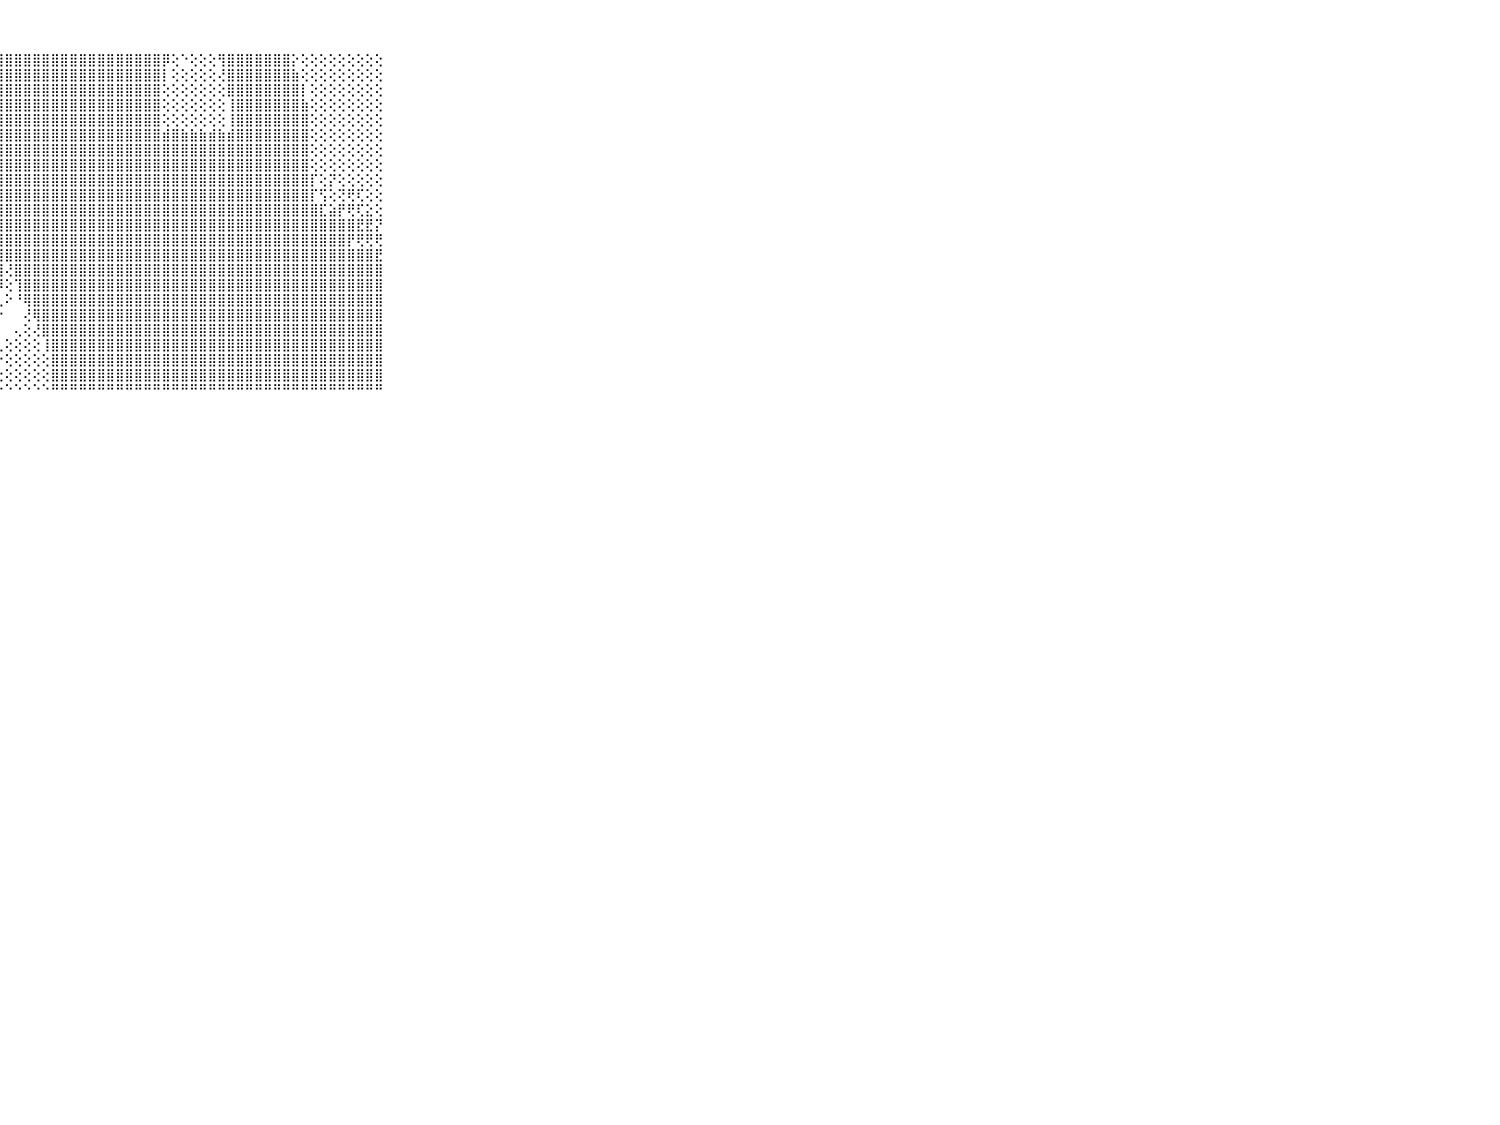

⠀⠀⠀⠀⠀⠀⠀⠀⠀⠀⠀⢄⣰⢱⣾⢿⢿⢷⣷⣷⣿⣿⣿⣿⣿⣿⣿⣿⣿⣿⣿⣿⣿⣿⣿⣿⣿⣿⣿⣿⣿⣿⣿⣿⣿⡿⢕⠑⢕⢕⢕⢻⣿⣿⣿⣿⣿⣿⣿⡕⢕⢕⢕⢕⢕⢕⢕⢕⢕⠀⠀⠀⠀⠀⠀⠀⠀⠀⠀⠀⠀
⠀⠀⠀⠀⠀⠀⠀⠀⠀⠀⠀⢜⢝⢕⢁⢕⢕⢕⢜⢹⣿⣿⣿⣿⣿⣿⣿⣿⣿⣿⣿⣿⣿⣿⣿⣿⣿⣿⣿⣿⣿⣿⣿⣿⣿⡇⢕⢕⢕⢕⢕⢜⣿⣿⣿⣿⣿⣿⣿⣷⢕⢕⢕⢕⢕⢕⢕⢕⢕⠀⠀⠀⠀⠀⠀⠀⠀⠀⠀⠀⠀
⠀⠀⠀⠀⠀⠀⠀⠀⠀⠀⠀⢕⢕⢕⢕⢕⢕⢵⢾⢻⢿⣏⣸⣿⣿⣿⣿⣿⣿⣿⣿⣿⣿⣿⣿⣿⣿⣿⣿⣿⣿⣿⣿⣿⣿⢕⢕⢕⢕⢕⢕⢕⣿⣿⣿⣿⣿⣿⣿⣿⡇⢕⢕⢕⢕⢕⢕⢕⢕⠀⠀⠀⠀⠀⠀⠀⠀⠀⠀⠀⠀
⠀⠀⠀⠀⠀⠀⠀⠀⠀⠀⠀⣕⣕⣵⣵⣵⣾⣿⣿⣿⣿⣿⣿⣿⣷⣿⣿⣿⣿⣿⣿⣿⣿⣿⣿⣿⣿⣿⣿⣿⣿⣿⣿⣿⣿⢕⢕⢕⢕⢕⢕⢕⢸⣿⣿⣿⣿⣿⣿⣿⣷⢕⢕⢕⢕⢕⢕⢕⢕⠀⠀⠀⠀⠀⠀⠀⠀⠀⠀⠀⠀
⠀⠀⠀⠀⠀⠀⠀⠀⠀⠀⠀⣿⣿⣿⣿⣿⣿⣿⣿⣿⣿⣿⣿⣿⣿⣿⣿⣿⣿⣿⣿⣿⣿⣿⣿⣿⣿⣿⣿⣿⣿⣿⣿⣿⣿⢕⢕⢕⢕⢕⢕⢕⢸⣿⣿⣿⣿⣿⣿⣿⣿⢕⢕⢕⢕⢕⢕⢕⢕⠀⠀⠀⠀⠀⠀⠀⠀⠀⠀⠀⠀
⠀⠀⠀⠀⠀⠀⠀⠀⠀⠀⠀⣿⣿⣿⣿⣿⣿⣿⣿⣿⣿⣿⣿⣿⣿⣿⣿⣿⣿⣿⣿⣿⣿⣿⣿⣿⣿⣿⣿⣿⣿⣿⣿⣿⣿⣾⣿⣷⣷⣷⣾⣷⣾⣿⣿⣿⣿⣿⣿⣿⣿⢕⢕⢕⢕⢕⢕⢕⢕⠀⠀⠀⠀⠀⠀⠀⠀⠀⠀⠀⠀
⠀⠀⠀⠀⠀⠀⠀⠀⠀⠀⠀⣿⣿⣿⣿⣿⣿⣿⣿⣿⣿⣿⣿⣿⣿⣿⣿⣿⣿⣿⣿⣿⣿⣿⣿⣿⣿⣿⣿⣿⣿⣿⣿⣿⣿⣿⣿⣿⣿⣿⣿⣿⣿⣿⣿⣿⣿⣿⣿⣿⣿⢕⢕⢕⢕⢕⢕⢕⢕⠀⠀⠀⠀⠀⠀⠀⠀⠀⠀⠀⠀
⠀⠀⠀⠀⠀⠀⠀⠀⠀⠀⠀⣿⣿⣿⣿⣿⣿⣿⣿⣿⣿⣿⣿⣿⣿⣿⣿⣿⣿⣿⣿⣿⣿⣿⣿⣿⣿⣿⣿⣿⣿⣿⣿⣿⣿⣿⣿⣿⣿⣿⣿⣿⣿⣿⣿⣿⣿⣿⣿⣿⣿⢕⢕⢕⢕⢕⢕⢕⢕⠀⠀⠀⠀⠀⠀⠀⠀⠀⠀⠀⠀
⠀⠀⠀⠀⠀⠀⠀⠀⠀⠀⠀⣿⣿⣿⣿⣿⣿⣿⣿⣿⣿⣿⣿⣿⣿⣿⣿⣿⣿⣿⣿⣿⣿⣿⣿⣿⣿⣿⣿⣿⣿⣿⣿⣿⣿⣿⣿⣿⣿⣿⣿⣿⣿⣿⣿⣿⣿⣿⣿⣿⣿⡏⢕⡝⢕⢕⢕⢕⢕⠀⠀⠀⠀⠀⠀⠀⠀⠀⠀⠀⠀
⠀⠀⠀⠀⠀⠀⠀⠀⠀⠀⠀⣿⣿⣿⣿⣿⣿⣿⣿⣿⣿⣿⣿⣿⣿⣿⣿⣿⣿⣿⣿⣿⣿⣿⣿⣿⣿⣿⣿⣿⣿⣿⣿⣿⣿⣿⣿⣿⣿⣿⣿⣿⣿⣿⣿⣿⣿⣿⣿⣿⣿⡏⢫⢕⢝⢟⢏⢕⢕⠀⠀⠀⠀⠀⠀⠀⠀⠀⠀⠀⠀
⠀⠀⠀⠀⠀⠀⠀⠀⠀⠀⠀⣿⣿⣿⣿⣿⣿⣿⣿⣿⣿⣿⣿⣿⣿⣿⣿⣿⣿⣿⣿⣿⣿⣿⣿⣿⣿⣿⣿⣿⣿⣿⣿⣿⣿⣿⣿⣿⣿⣿⣿⣿⣿⣿⣿⣿⣿⣿⣿⣿⣿⣿⣏⣵⡟⢟⢏⣕⢕⠀⠀⠀⠀⠀⠀⠀⠀⠀⠀⠀⠀
⠀⠀⠀⠀⠀⠀⠀⠀⠀⠀⠀⣿⣿⣿⣿⣿⣿⣿⣿⣿⣿⣿⣿⣿⣿⣿⣿⣿⣿⣿⣿⣿⣿⣿⣿⣿⣿⣿⣿⣿⣿⣿⣿⣿⣿⣿⣿⣿⣿⣿⣿⣿⣿⣿⣿⣿⣿⣿⣿⣿⣿⣿⣿⣿⣿⣿⣟⣟⡝⠀⠀⠀⠀⠀⠀⠀⠀⠀⠀⠀⠀
⠀⠀⠀⠀⠀⠀⠀⠀⠀⠀⠀⣿⣿⣿⣿⣿⣻⣿⣿⣿⣿⣿⣿⣿⣿⣿⣿⣿⣿⣿⣿⣿⣿⣿⣿⣿⣿⣿⣿⣿⣿⣿⣿⣿⣿⣿⣿⣿⣿⣿⣿⣿⣿⣿⣿⣿⣿⣿⣿⣿⣿⣿⣿⣿⣿⡟⢟⢟⢟⠀⠀⠀⠀⠀⠀⠀⠀⠀⠀⠀⠀
⠀⠀⠀⠀⠀⠀⠀⠀⠀⠀⠀⣿⣿⣿⣿⣿⣿⣿⣿⣿⣿⣿⣿⣿⣿⣿⣿⣿⣿⣿⣿⣿⣿⣿⣿⣿⣿⣿⣿⣿⣿⣿⣿⣿⣿⣿⣿⣿⣿⣿⣿⣿⣿⣿⣿⣿⣿⣿⣿⣿⣿⣿⣿⣿⣿⣿⣿⣿⣟⠀⠀⠀⠀⠀⠀⠀⠀⠀⠀⠀⠀
⠀⠀⠀⠀⠀⠀⠀⠀⠀⠀⠀⣿⣿⣿⣿⣿⣿⣿⣿⣾⣿⣿⣿⣿⣿⣿⣿⣿⢜⣿⣿⣿⣿⣿⣿⣿⣿⣿⣿⣿⣿⣿⣿⣿⣿⣿⣿⣿⣿⣿⣿⣿⣿⣿⣿⣿⣿⣿⣿⣿⣿⣿⣿⣿⣿⣿⣿⣿⣿⠀⠀⠀⠀⠀⠀⠀⠀⠀⠀⠀⠀
⠀⠀⠀⠀⠀⠀⠀⠀⠀⠀⠀⣿⣿⢜⣿⣿⣿⣿⣿⣿⣿⣿⣿⣿⣿⣿⣿⡿⢕⢹⣿⣿⣿⣿⣿⣿⣿⣿⣿⣿⣿⣿⣿⣿⣿⣿⣿⣿⣿⣿⣿⣿⣿⣿⣿⣿⣿⣿⣿⣿⣿⣿⣿⣿⣿⣿⣿⣿⣿⠀⠀⠀⠀⠀⠀⠀⠀⠀⠀⠀⠀
⠀⠀⠀⠀⠀⠀⠀⠀⠀⠀⠀⣿⣿⣇⢜⢟⢿⢿⣿⣿⣿⡿⣏⢯⣿⣿⣿⢇⠕⠘⢿⣿⣿⣿⣿⣿⣿⣿⣿⣿⣿⣿⣿⣿⣿⣿⣿⣿⣿⣿⣿⣿⣿⣿⣿⣿⣿⣿⣿⣿⣿⣿⣿⣿⣿⣿⣿⣿⣿⠀⠀⠀⠀⠀⠀⠀⠀⠀⠀⠀⠀
⠀⠀⠀⠀⠀⠀⠀⠀⠀⠀⠀⣿⣿⣿⣧⡕⢑⠁⠁⠑⠑⠜⢝⡿⢟⠏⠑⠑⠀⠀⢜⢿⣿⣿⣿⣿⣿⣿⣿⣿⣿⣿⣿⣿⣿⣿⣿⣿⣿⣿⣿⣿⣿⣿⣿⣿⣿⣿⣿⣿⣿⣿⣿⣿⣿⣿⣿⣿⣿⠀⠀⠀⠀⠀⠀⠀⠀⠀⠀⠀⠀
⠀⠀⠀⠀⠀⠀⠀⠀⠀⠀⠀⣿⣿⣿⣿⣷⡕⠅⢅⢐⠀⠀⠁⠀⠀⢀⠀⠀⠀⢄⢕⢜⣿⣿⣿⣿⣿⣿⣿⣿⣿⣿⣿⣿⣿⣿⣿⣿⣿⣿⣿⣿⣿⣿⣿⣿⣿⣿⣿⣿⣿⣿⣿⣿⣿⣿⣿⣿⣿⠀⠀⠀⠀⠀⠀⠀⠀⠀⠀⠀⠀
⠀⠀⠀⠀⠀⠀⠀⠀⠀⠀⠀⣿⣿⣿⣿⣿⣧⠕⢕⢕⢔⢔⢔⠔⢕⢁⢔⢀⢕⢕⢕⢕⢸⣿⣿⣿⣿⣿⣿⣿⣿⣿⣿⣿⣿⣿⣿⣿⣿⣿⣿⣿⣿⣿⣿⣿⣿⣿⣿⣿⣿⣿⣿⣿⣿⣿⣿⣿⣿⠀⠀⠀⠀⠀⠀⠀⠀⠀⠀⠀⠀
⠀⠀⠀⠀⠀⠀⠀⠀⠀⠀⠀⣿⣿⣿⣿⣿⣿⡅⢕⢕⢕⢕⢕⢕⢕⢅⢕⠕⢕⢕⢕⢕⢕⣿⣿⣿⣿⣿⣿⣿⣿⣿⣿⣿⣿⣿⣿⣿⣿⣿⣿⣿⣿⣿⣿⣿⣿⣿⣿⣿⣿⣿⣿⣿⣿⣿⣿⣿⣿⠀⠀⠀⠀⠀⠀⠀⠀⠀⠀⠀⠀
⠀⠀⠀⠀⠀⠀⠀⠀⠀⠀⠀⣿⣿⣿⣿⣿⣿⣿⣷⣕⢕⢕⢕⢕⢕⢕⢕⢕⢕⢕⢕⢕⢕⣿⣿⣿⣿⣿⣿⣿⣿⣿⣿⣿⣿⣿⣿⣿⣿⣿⣿⣿⣿⣿⣿⣿⣿⣿⣿⣿⣿⣿⣿⣿⣿⣿⣿⣿⣿⠀⠀⠀⠀⠀⠀⠀⠀⠀⠀⠀⠀
⠀⠀⠀⠀⠀⠀⠀⠀⠀⠀⠀⠛⠛⠛⠛⠛⠛⠛⠛⠛⠛⠓⠃⠑⠑⠑⠑⠑⠑⠑⠑⠑⠑⠛⠛⠛⠛⠛⠛⠛⠛⠛⠛⠛⠛⠛⠛⠛⠛⠛⠛⠛⠛⠛⠛⠛⠛⠛⠛⠛⠛⠛⠛⠛⠛⠛⠛⠛⠛⠀⠀⠀⠀⠀⠀⠀⠀⠀⠀⠀⠀